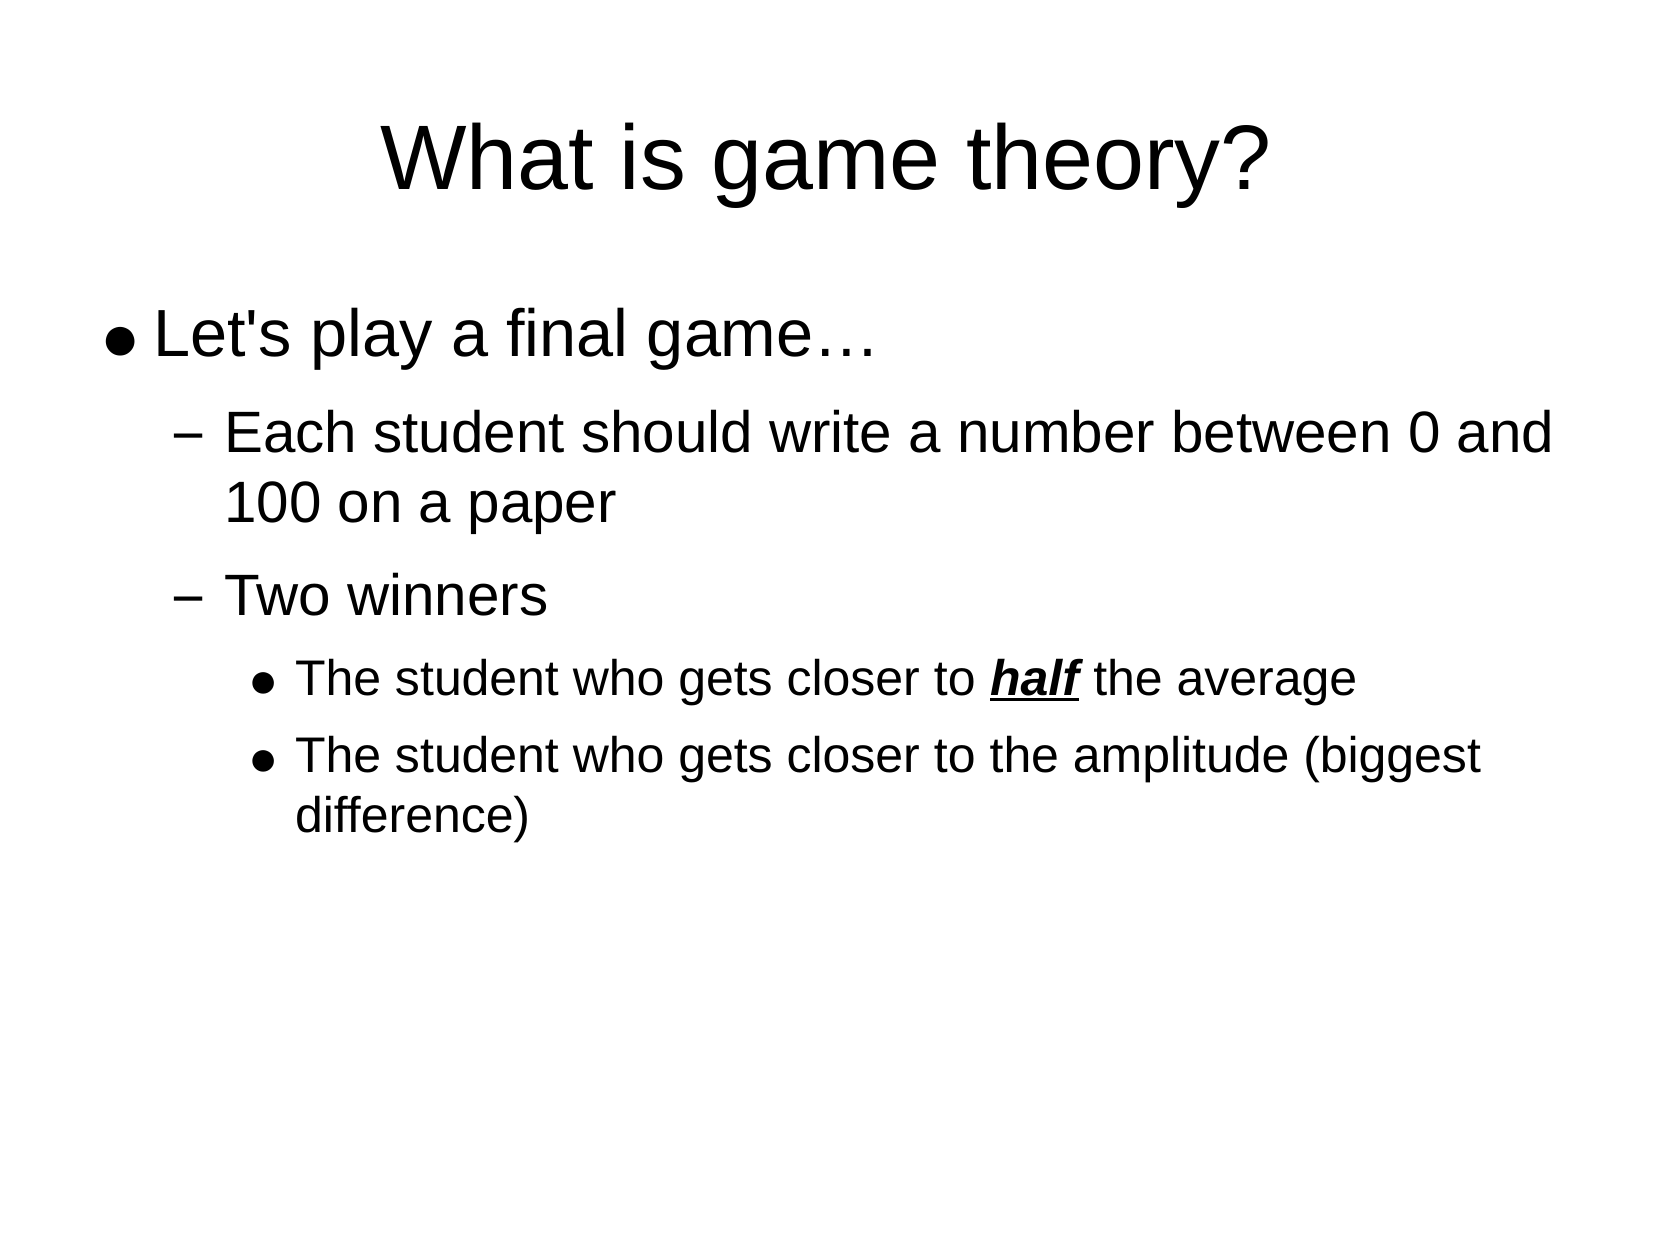

What is game theory?
Let's play a final game…
Each student should write a number between 0 and 100 on a paper
Two winners
The student who gets closer to half the average
The student who gets closer to the amplitude (biggest difference)